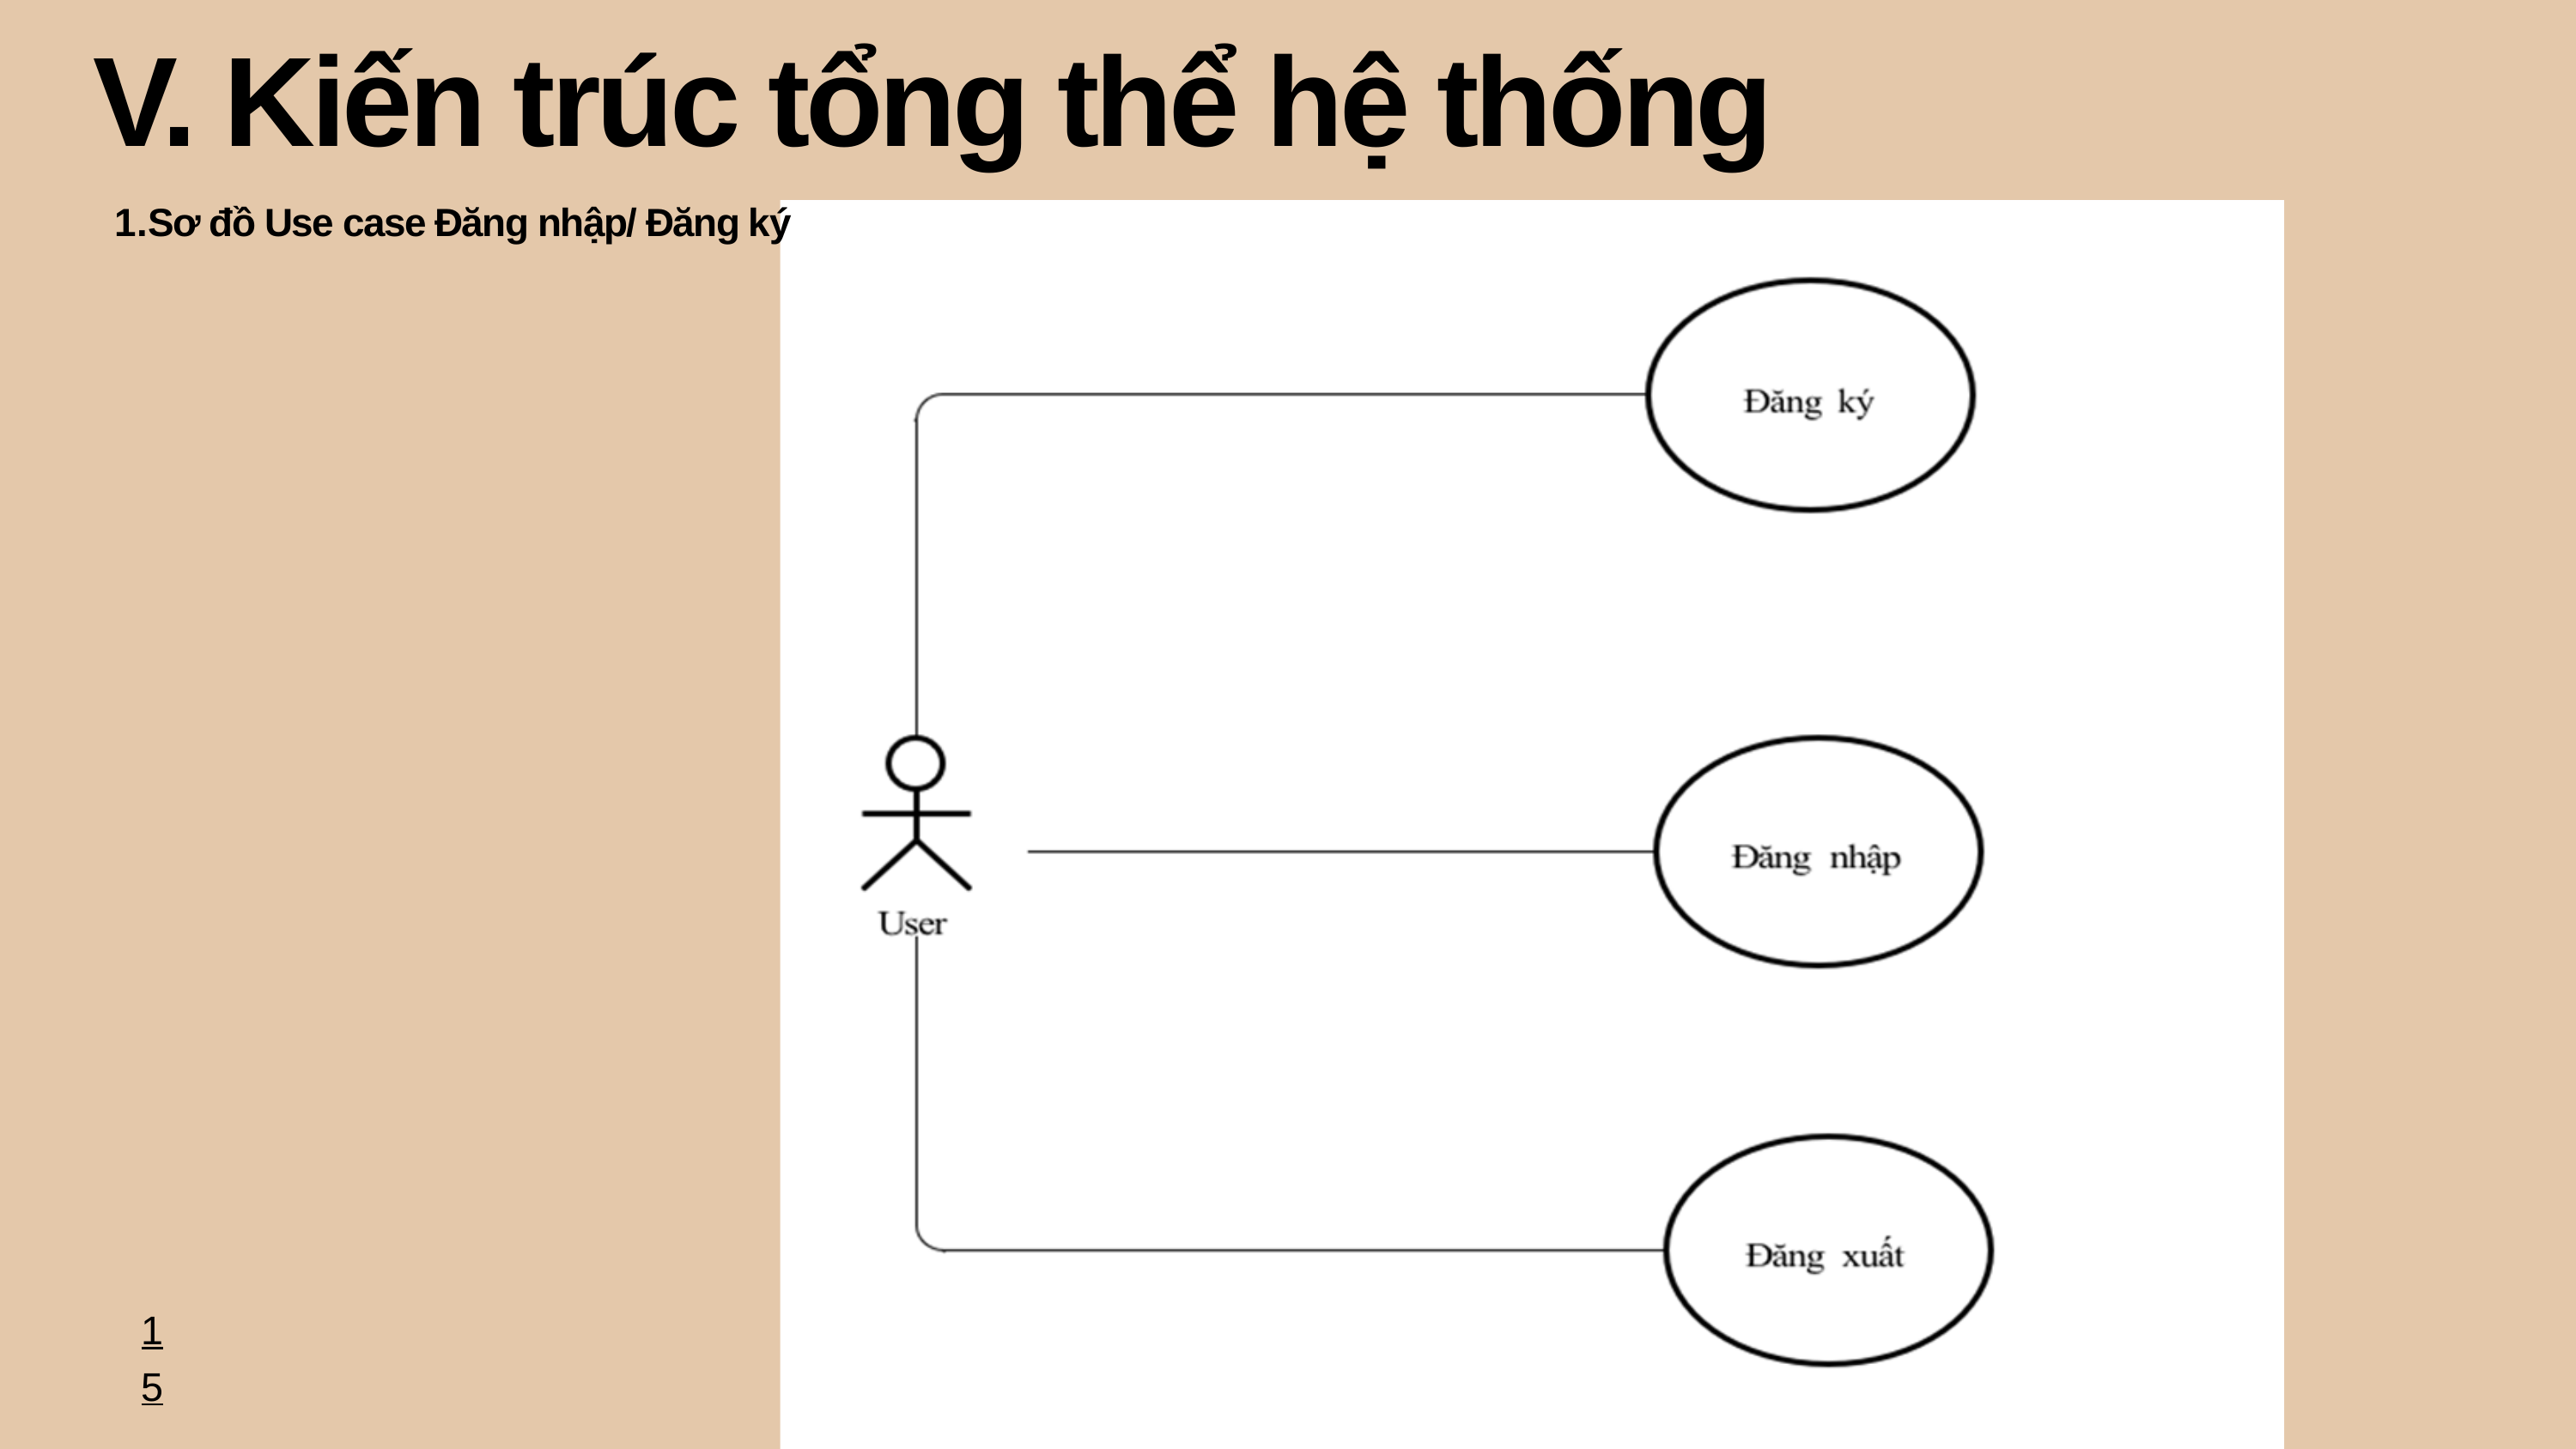

V. Kiến trúc tổng thể hệ thống

Sơ đồ Use case Đăng nhập/ Đăng ký
15